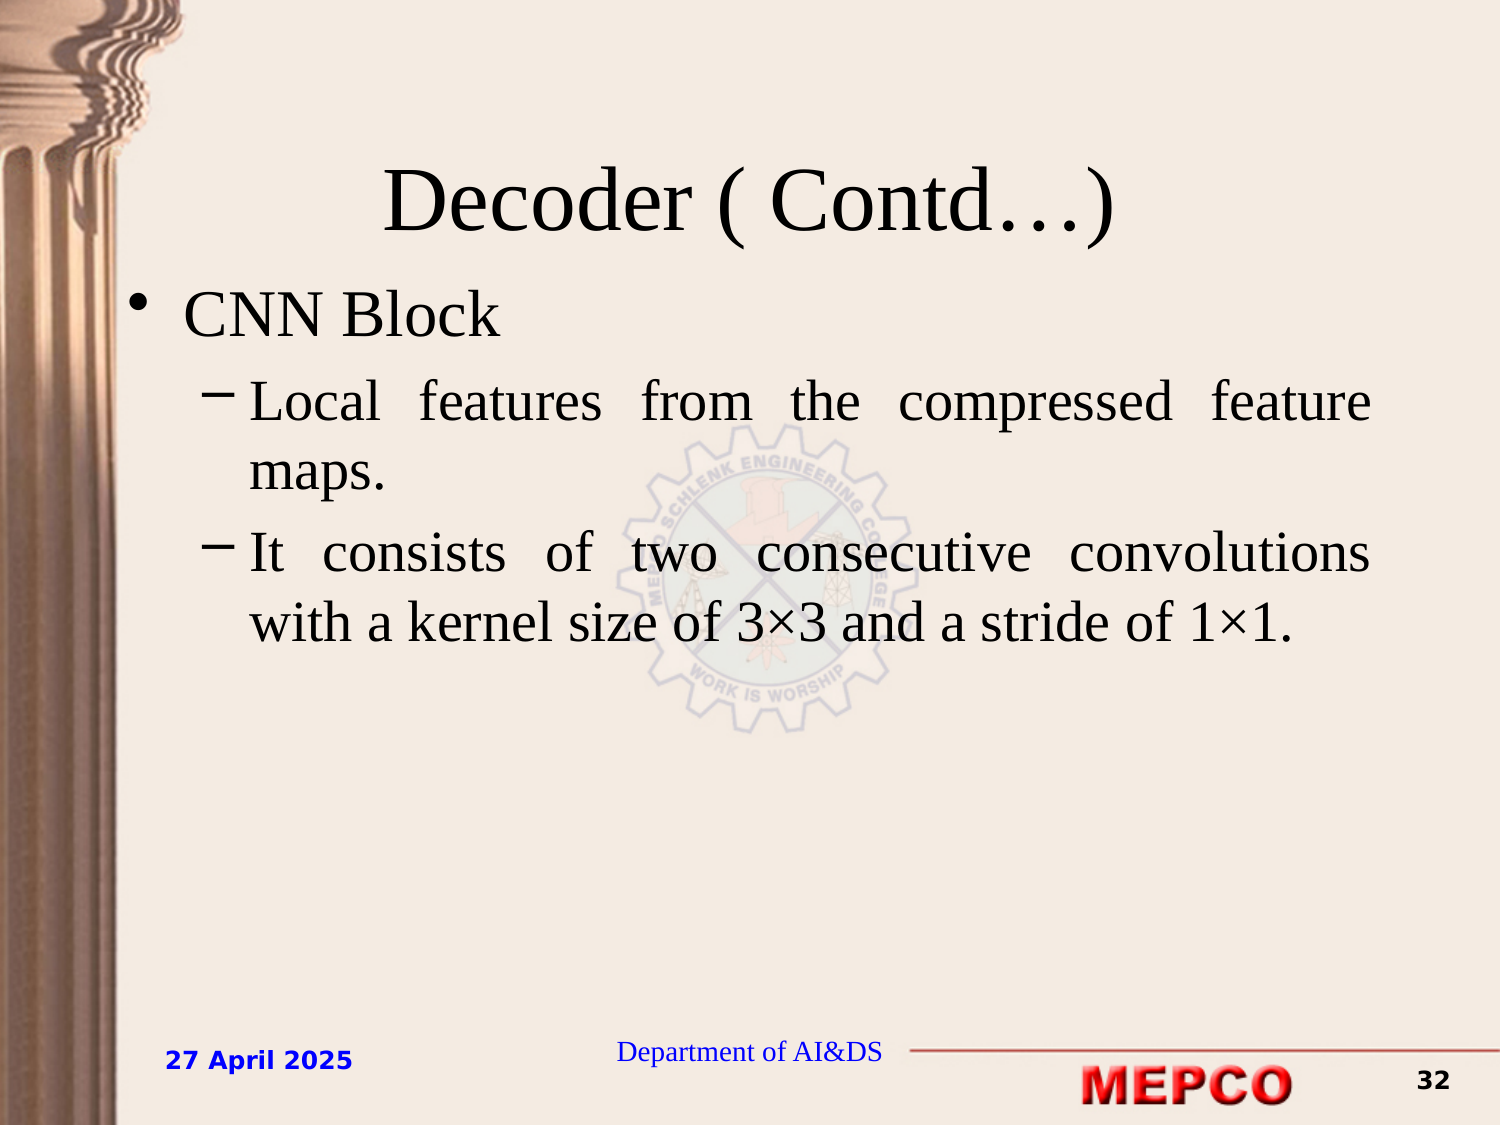

# Decoder ( Contd…)
CNN Block
Local features from the compressed feature maps.
It consists of two consecutive convolutions with a kernel size of 3×3 and a stride of 1×1.
Department of AI&DS